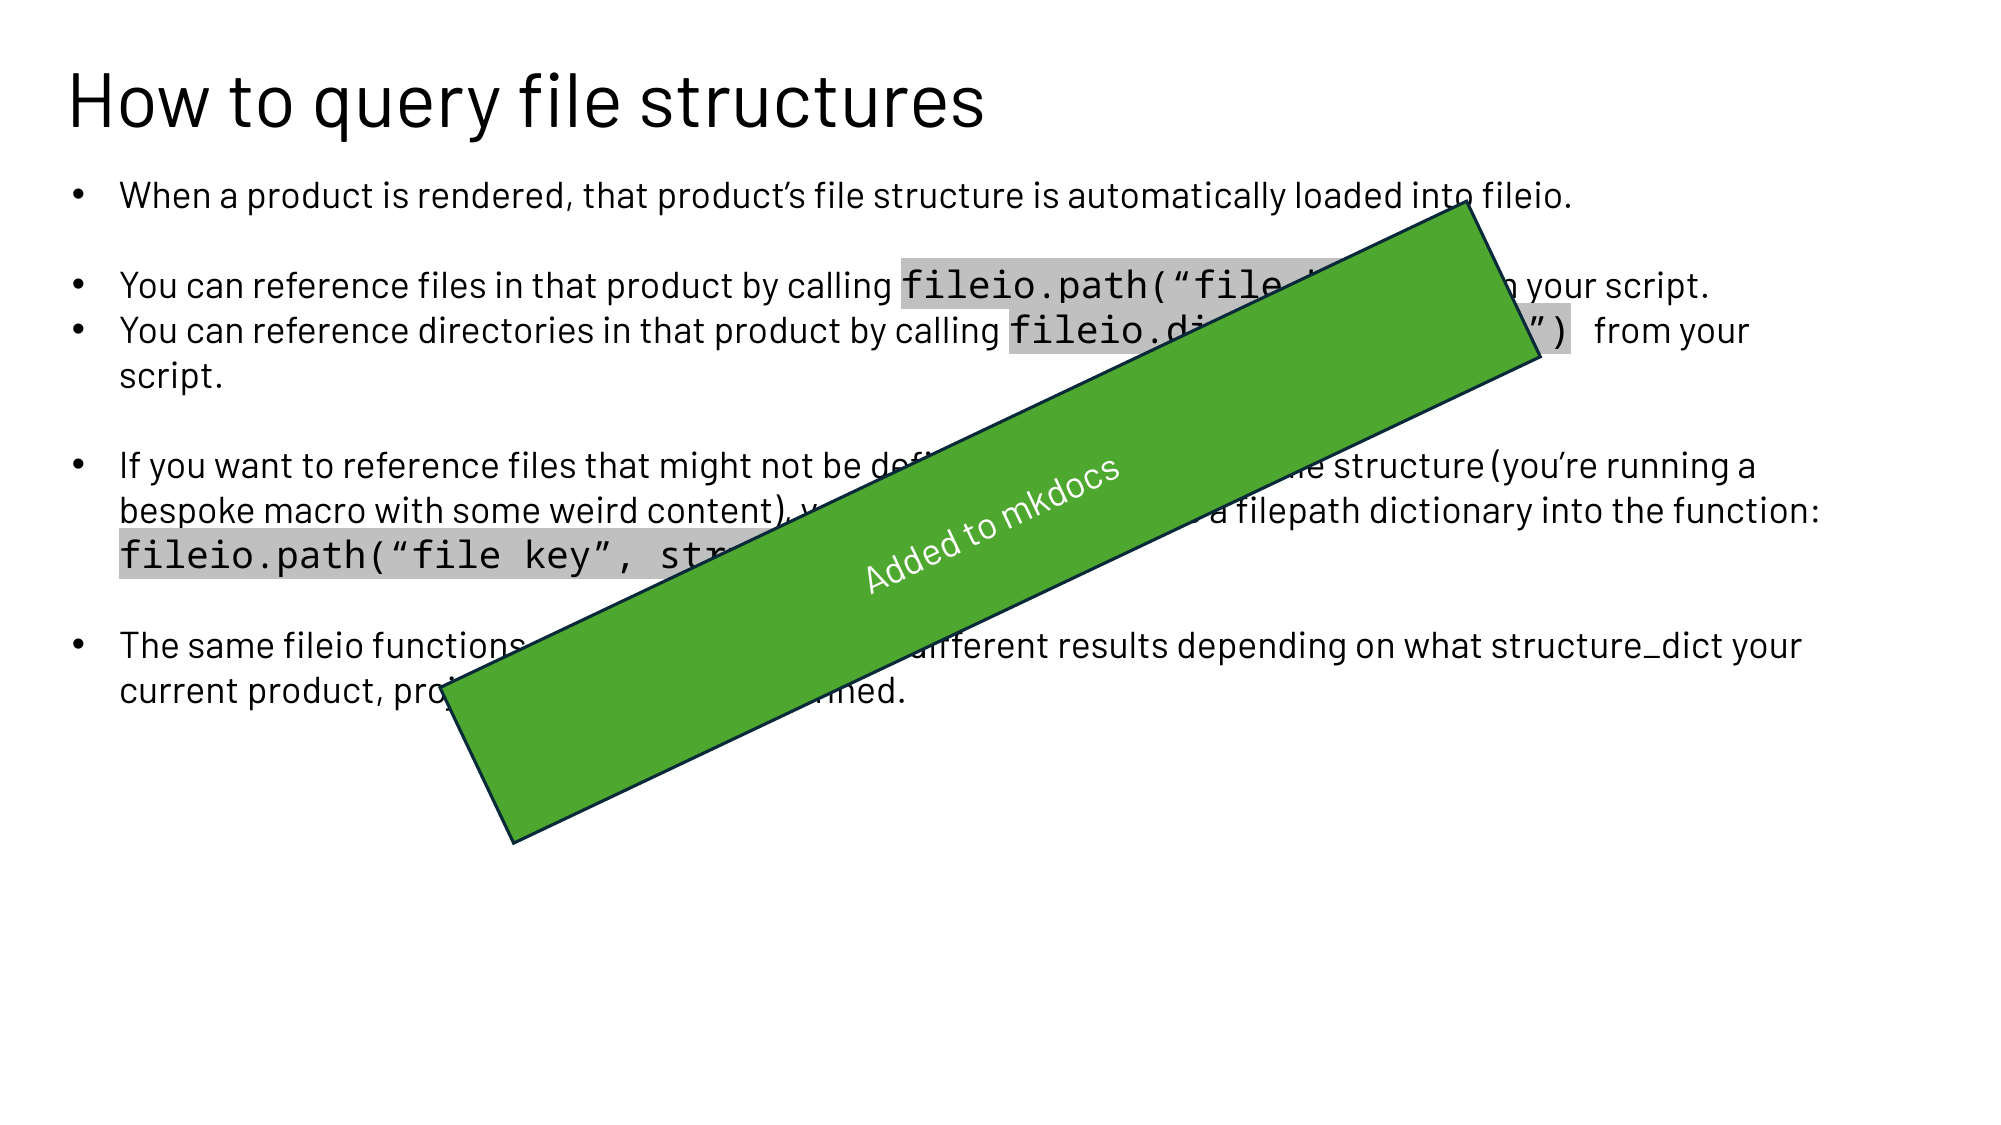

# How to query file structures
When a product is rendered, that product’s file structure is automatically loaded into fileio.

You can reference files in that product by calling fileio.path(“file key”) from your script.
You can reference directories in that product by calling fileio.dirpath(“dirname”) from your script.

If you want to reference files that might not be defined in your product’s file structure (you’re running a bespoke macro with some weird content), you can temporarily pass a filepath dictionary into the function: fileio.path(“file key”, structure_dict={})

The same fileio functions can be called to regard different results depending on what structure_dict your current product, project, macro, etc has defined.
Added to mkdocs